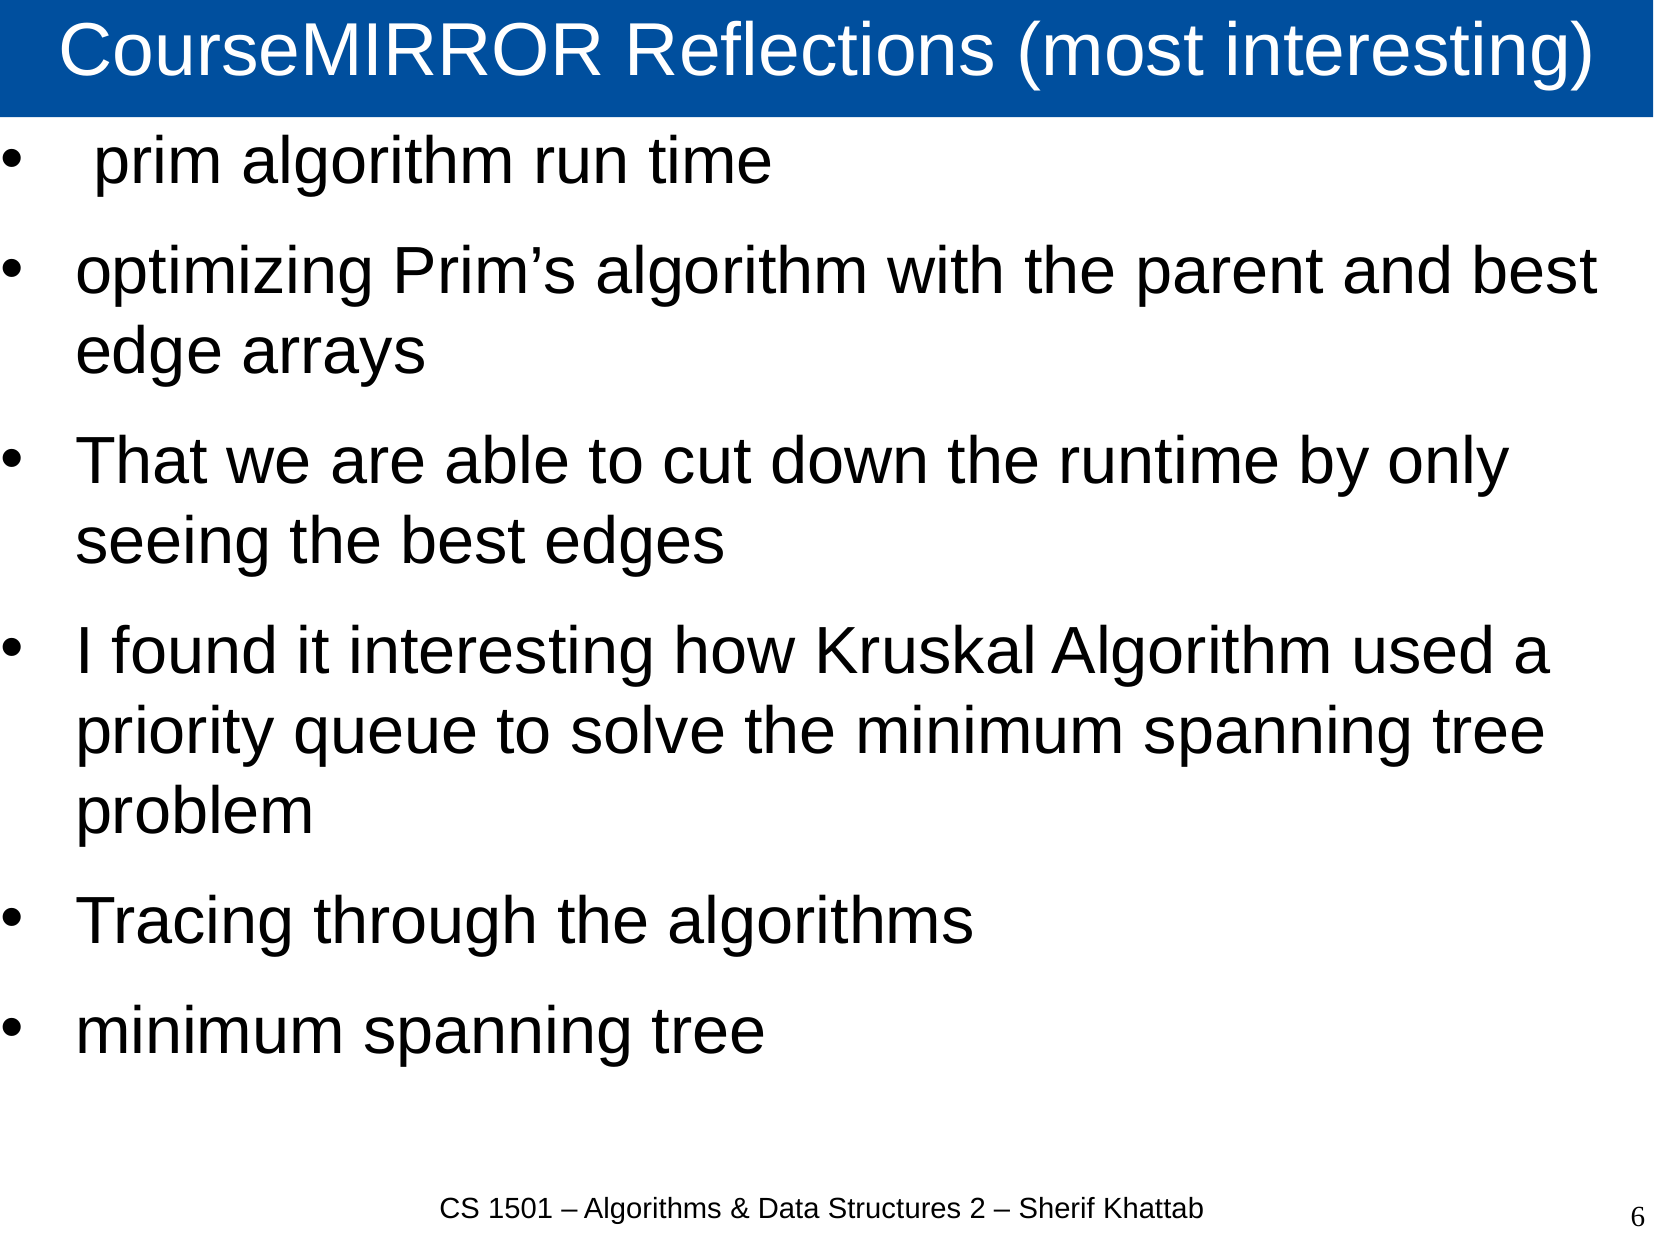

# CourseMIRROR Reflections (most interesting)
 prim algorithm run time
optimizing Prim’s algorithm with the parent and best edge arrays
That we are able to cut down the runtime by only seeing the best edges
I found it interesting how Kruskal Algorithm used a priority queue to solve the minimum spanning tree problem
Tracing through the algorithms
minimum spanning tree
CS 1501 – Algorithms & Data Structures 2 – Sherif Khattab
6